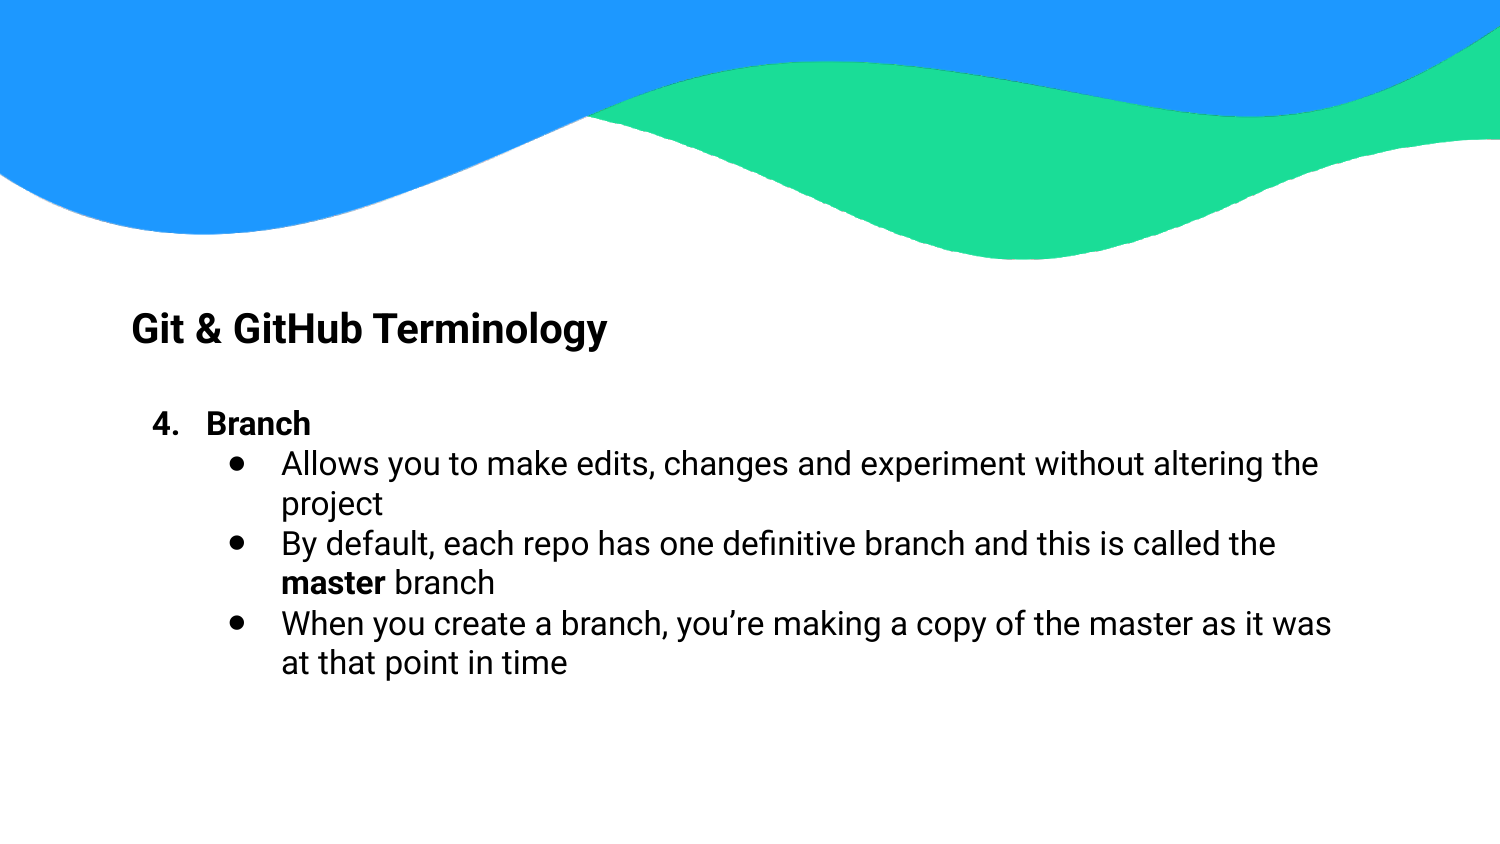

Git & GitHub Terminology

Branch
Allows you to make edits, changes and experiment without altering the project
By default, each repo has one definitive branch and this is called the master branch
When you create a branch, you’re making a copy of the master as it was at that point in time